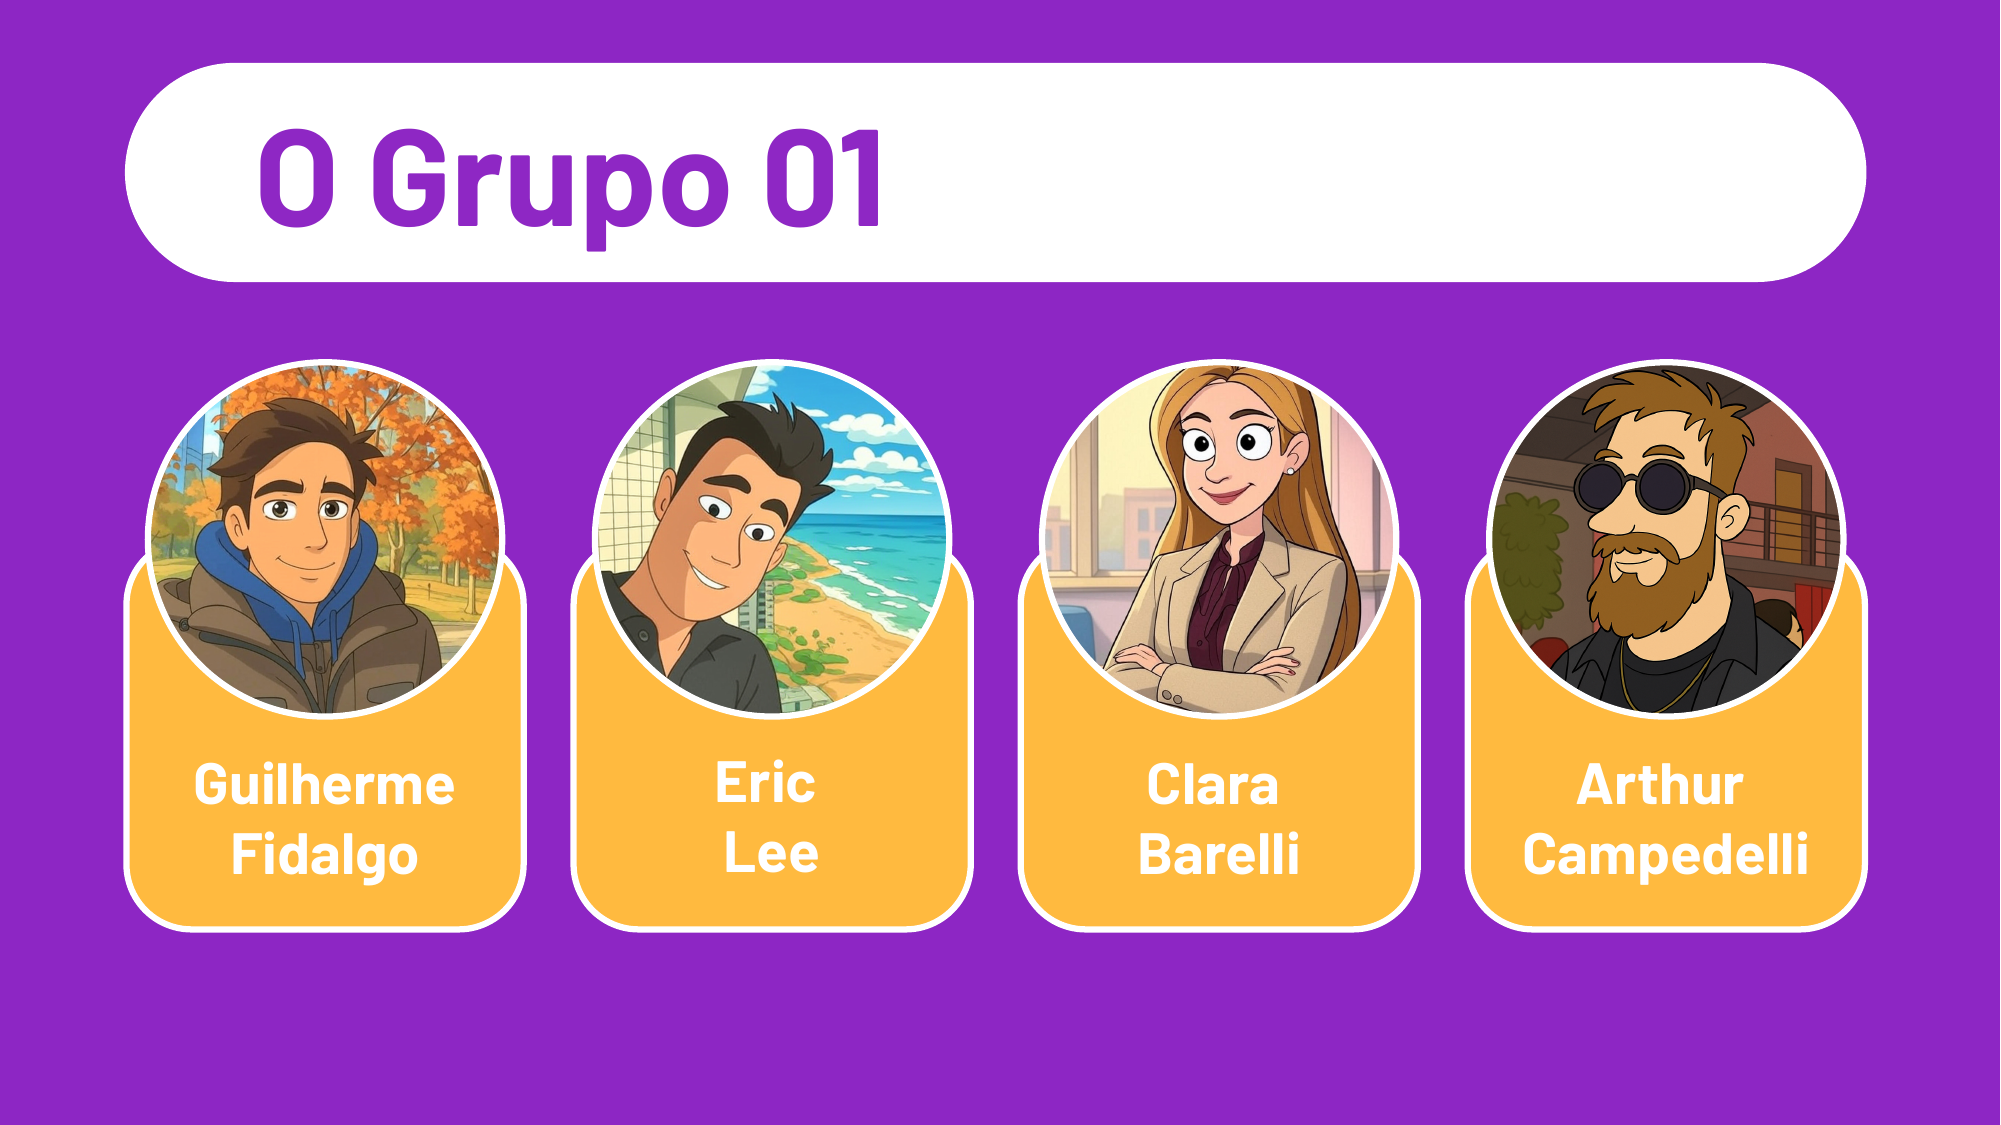

O Grupo 01

Eric
Lee
Arthur
Campedelli
Clara
Barelli
Guilherme Fidalgo